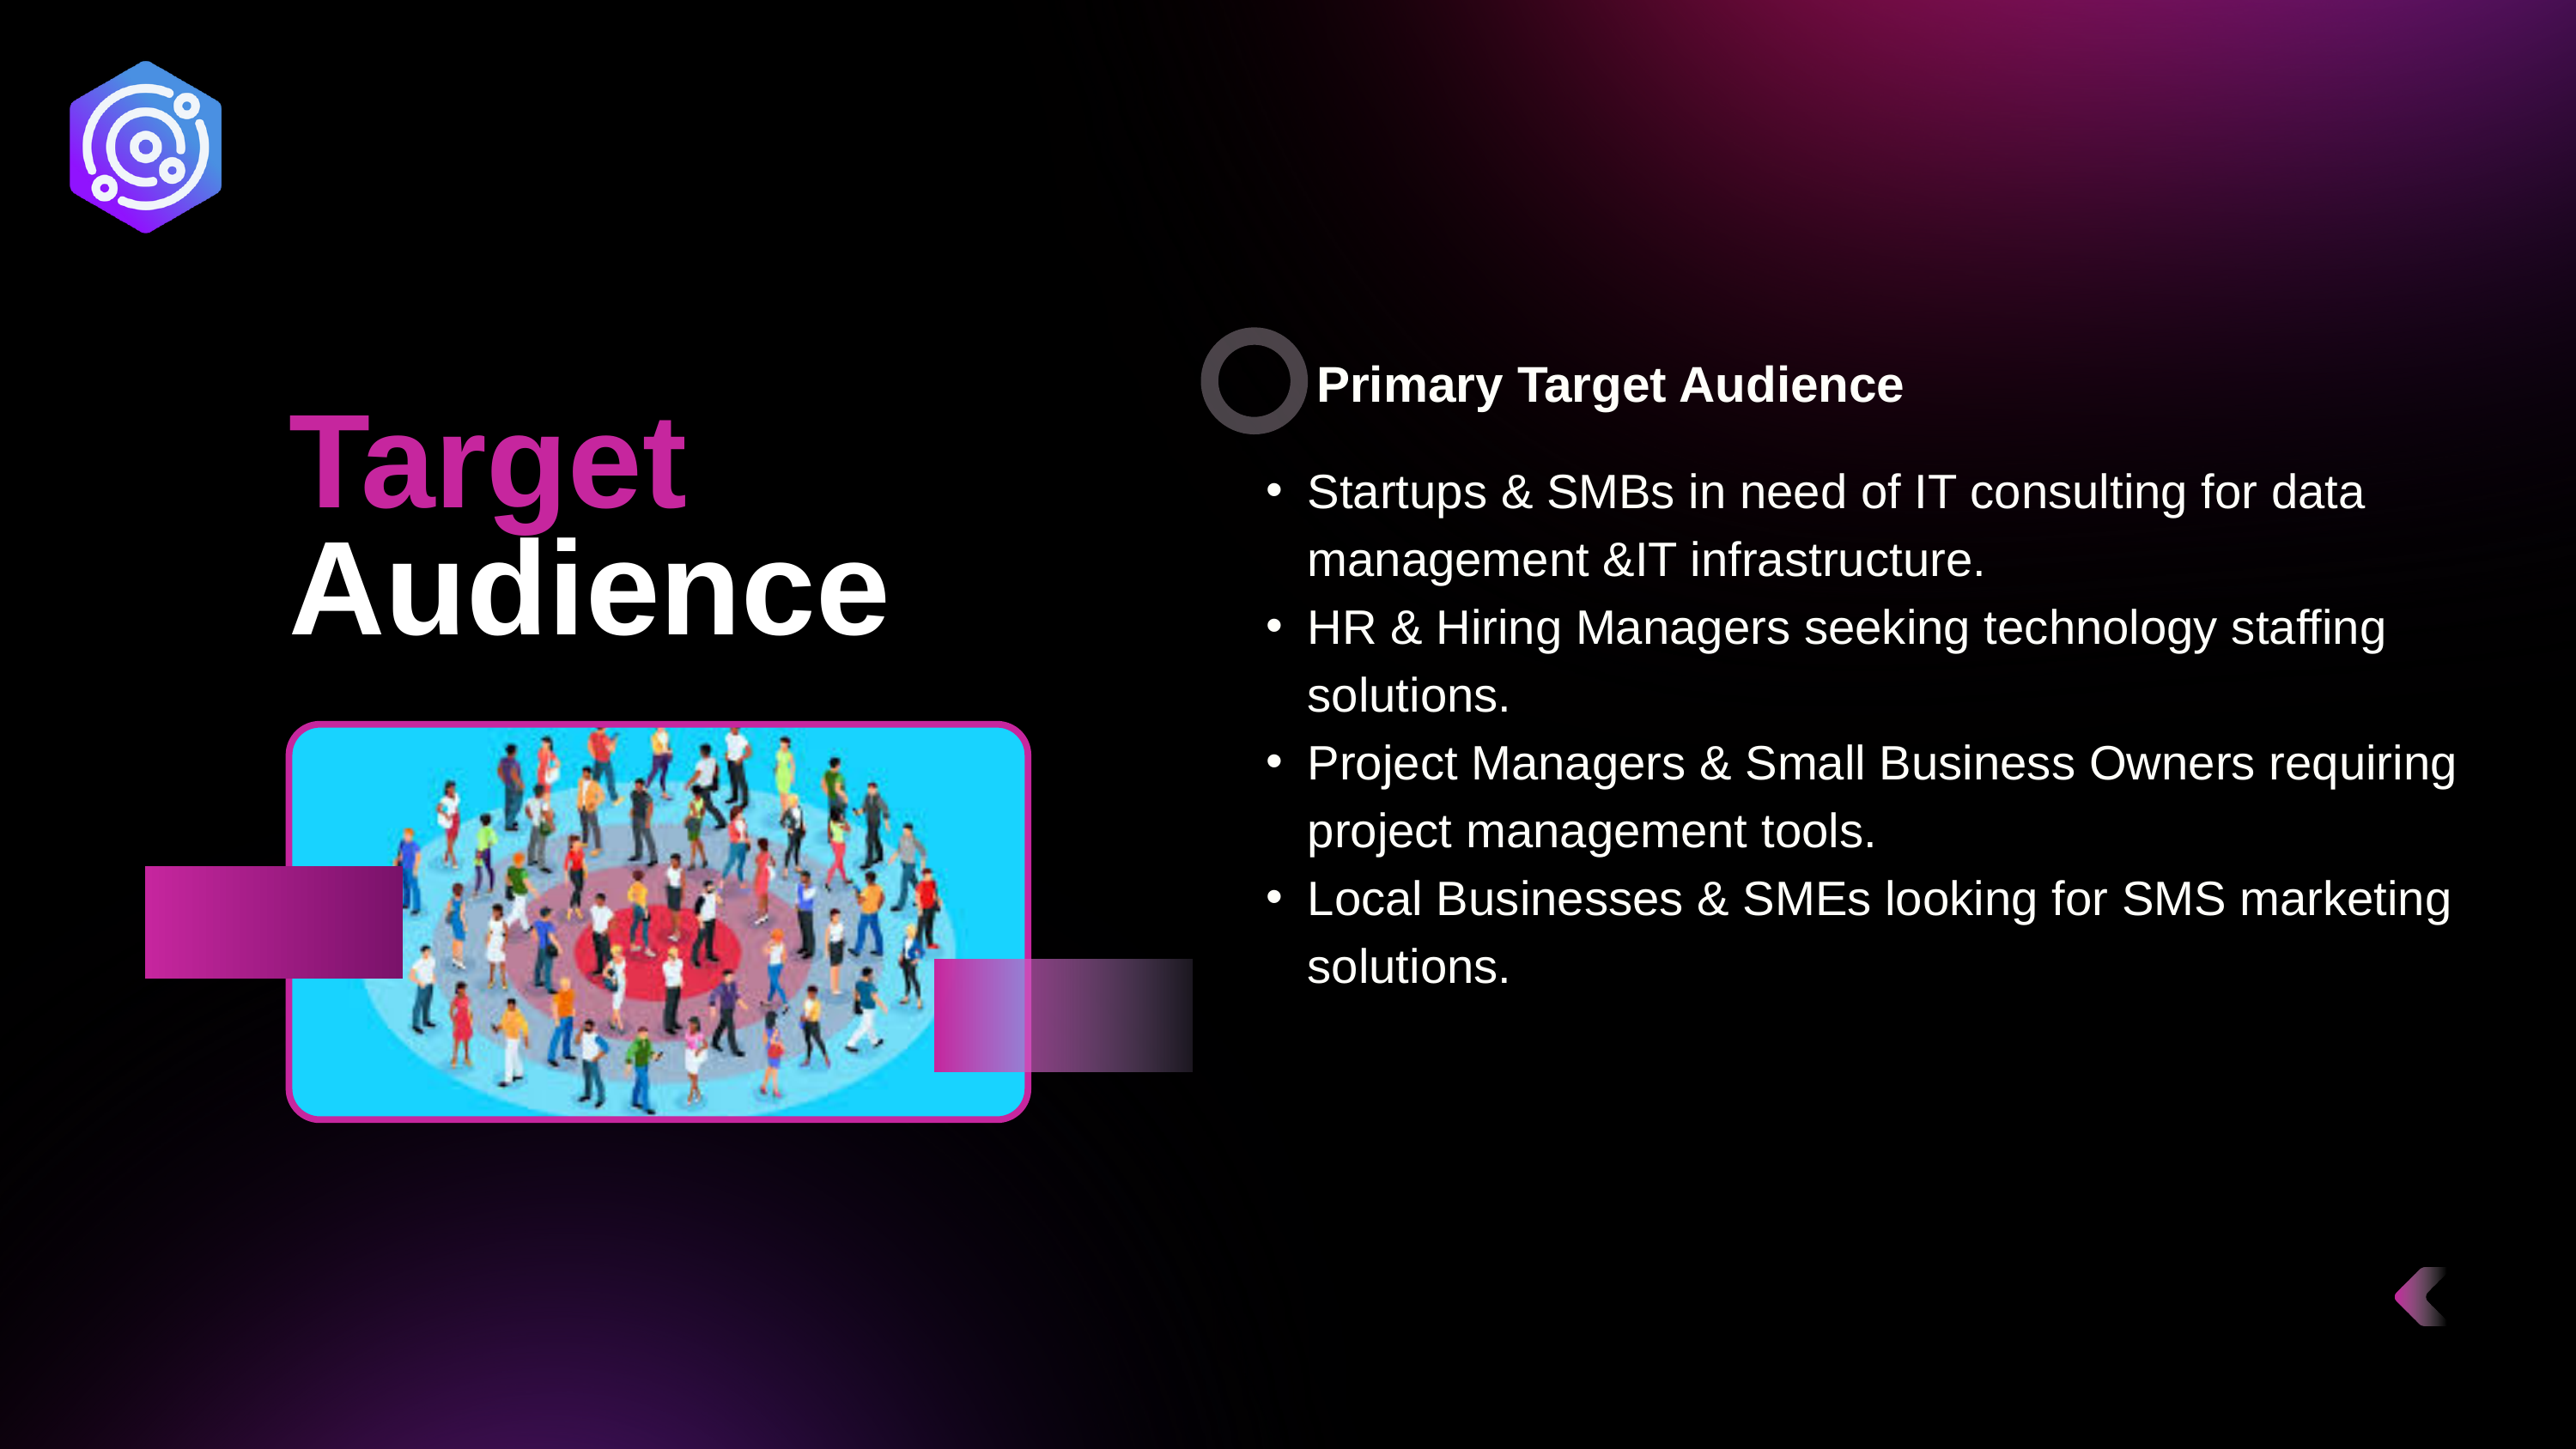

Primary Target Audience​
Target
Startups & SMBs in need of IT consulting for data management &IT infrastructure.​
HR & Hiring Managers seeking technology staffing solutions.​
Project Managers & Small Business Owners requiring project management tools.​
Local Businesses & SMEs looking for SMS marketing solutions.

Audience